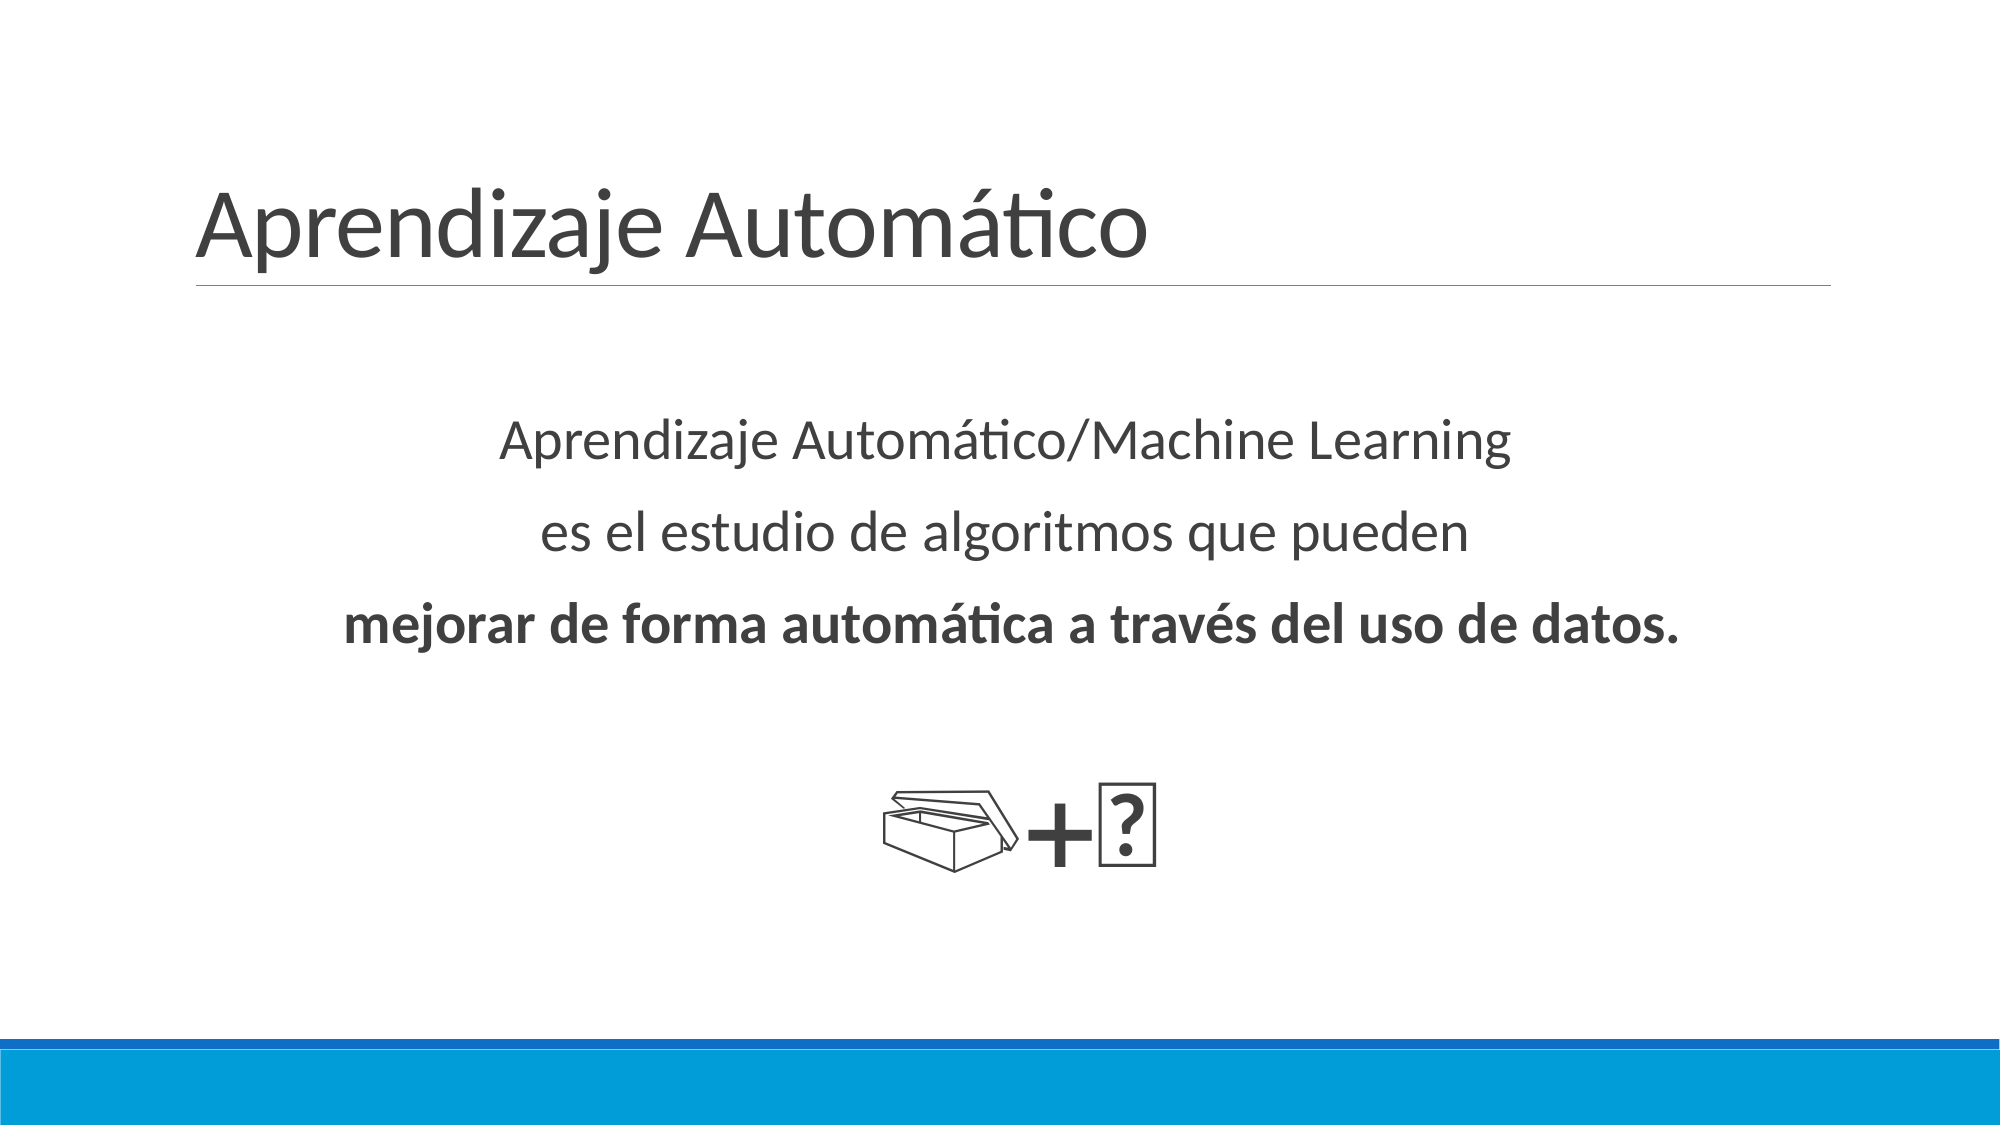

# Aprendizaje Automático

Aprendizaje Automático/Machine Learning
es el estudio de algoritmos que pueden
mejorar de forma automática a través del uso de datos.

🗃️➕🧮